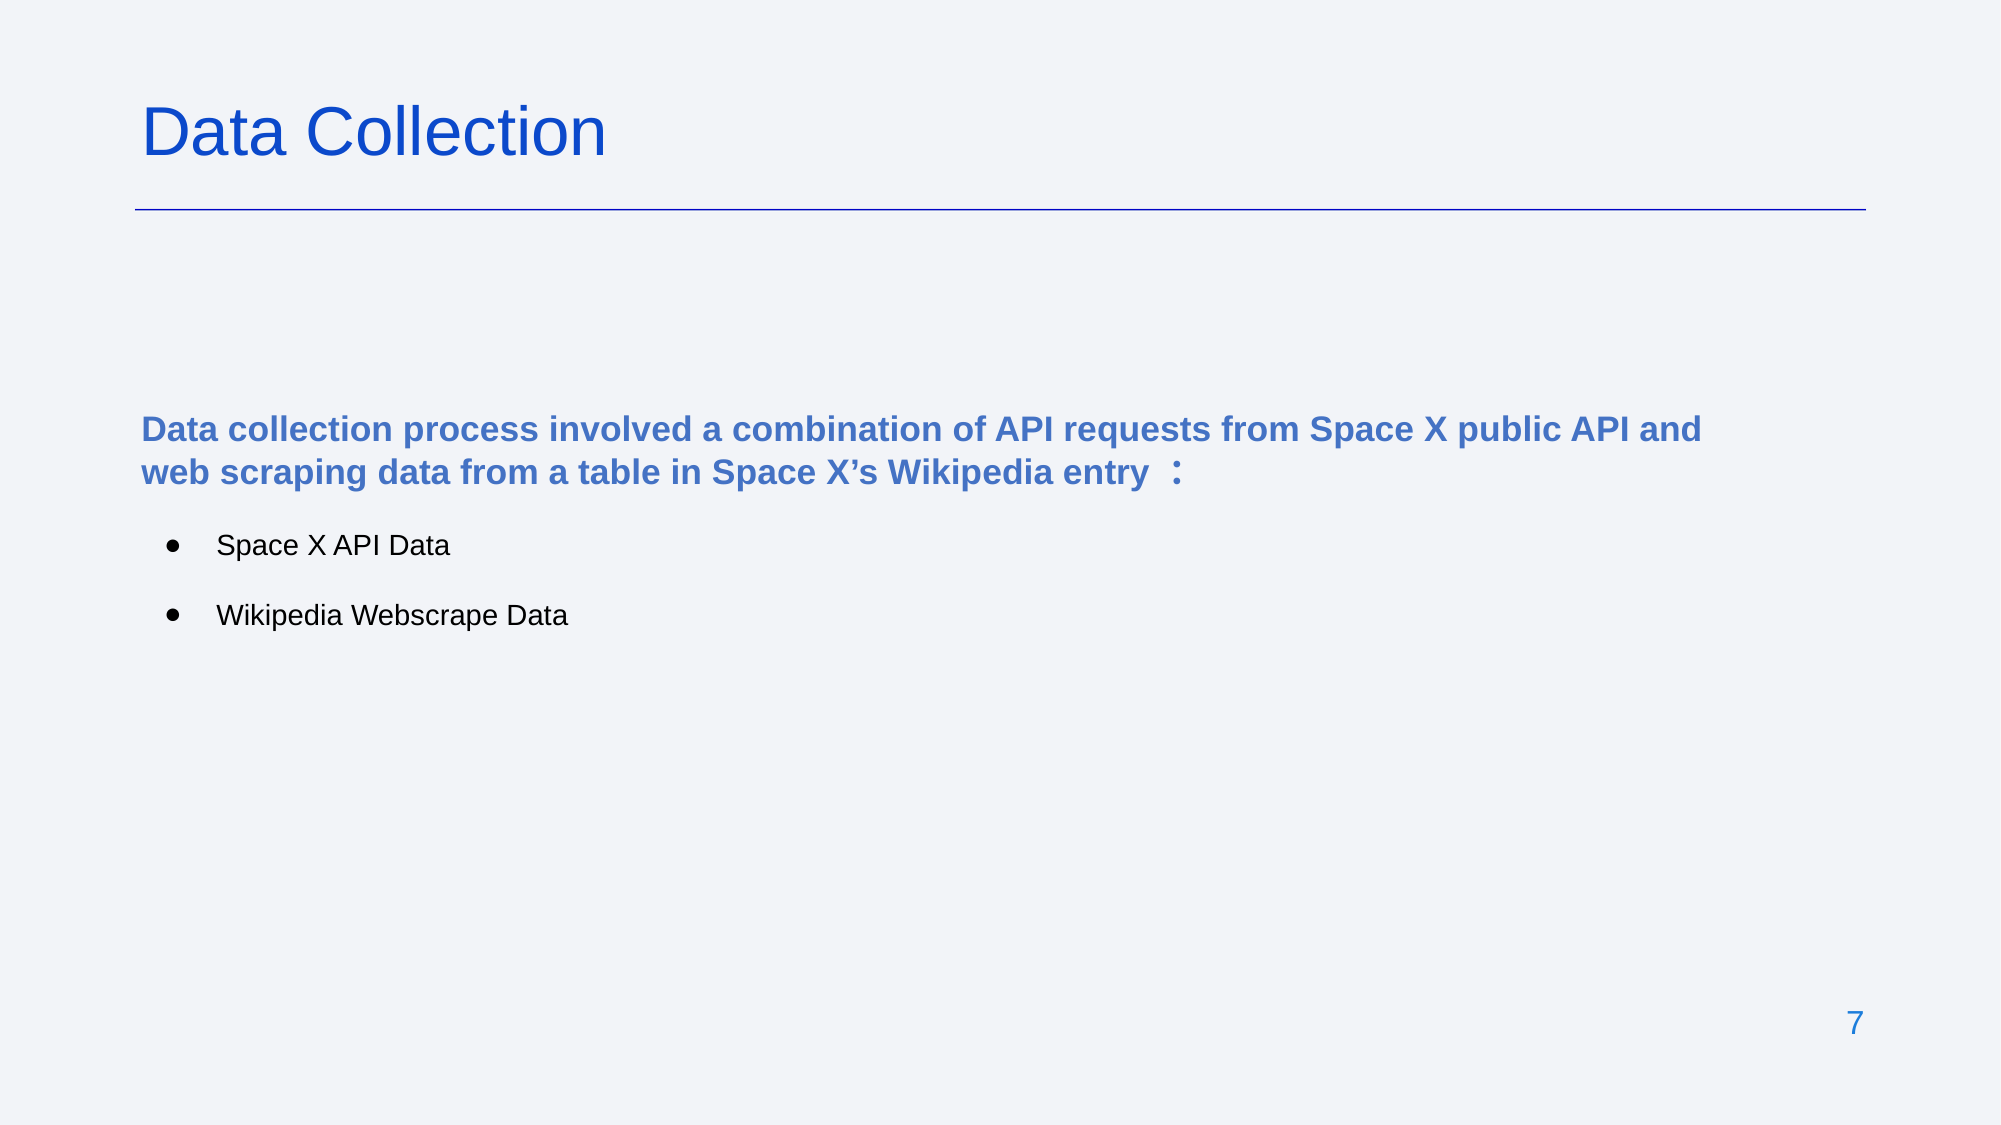

Data Collection
Data collection process involved a combination of API requests from Space X public API and web scraping data from a table in Space X’s Wikipedia entry ：

Space X API Data

Wikipedia Webscrape Data
7